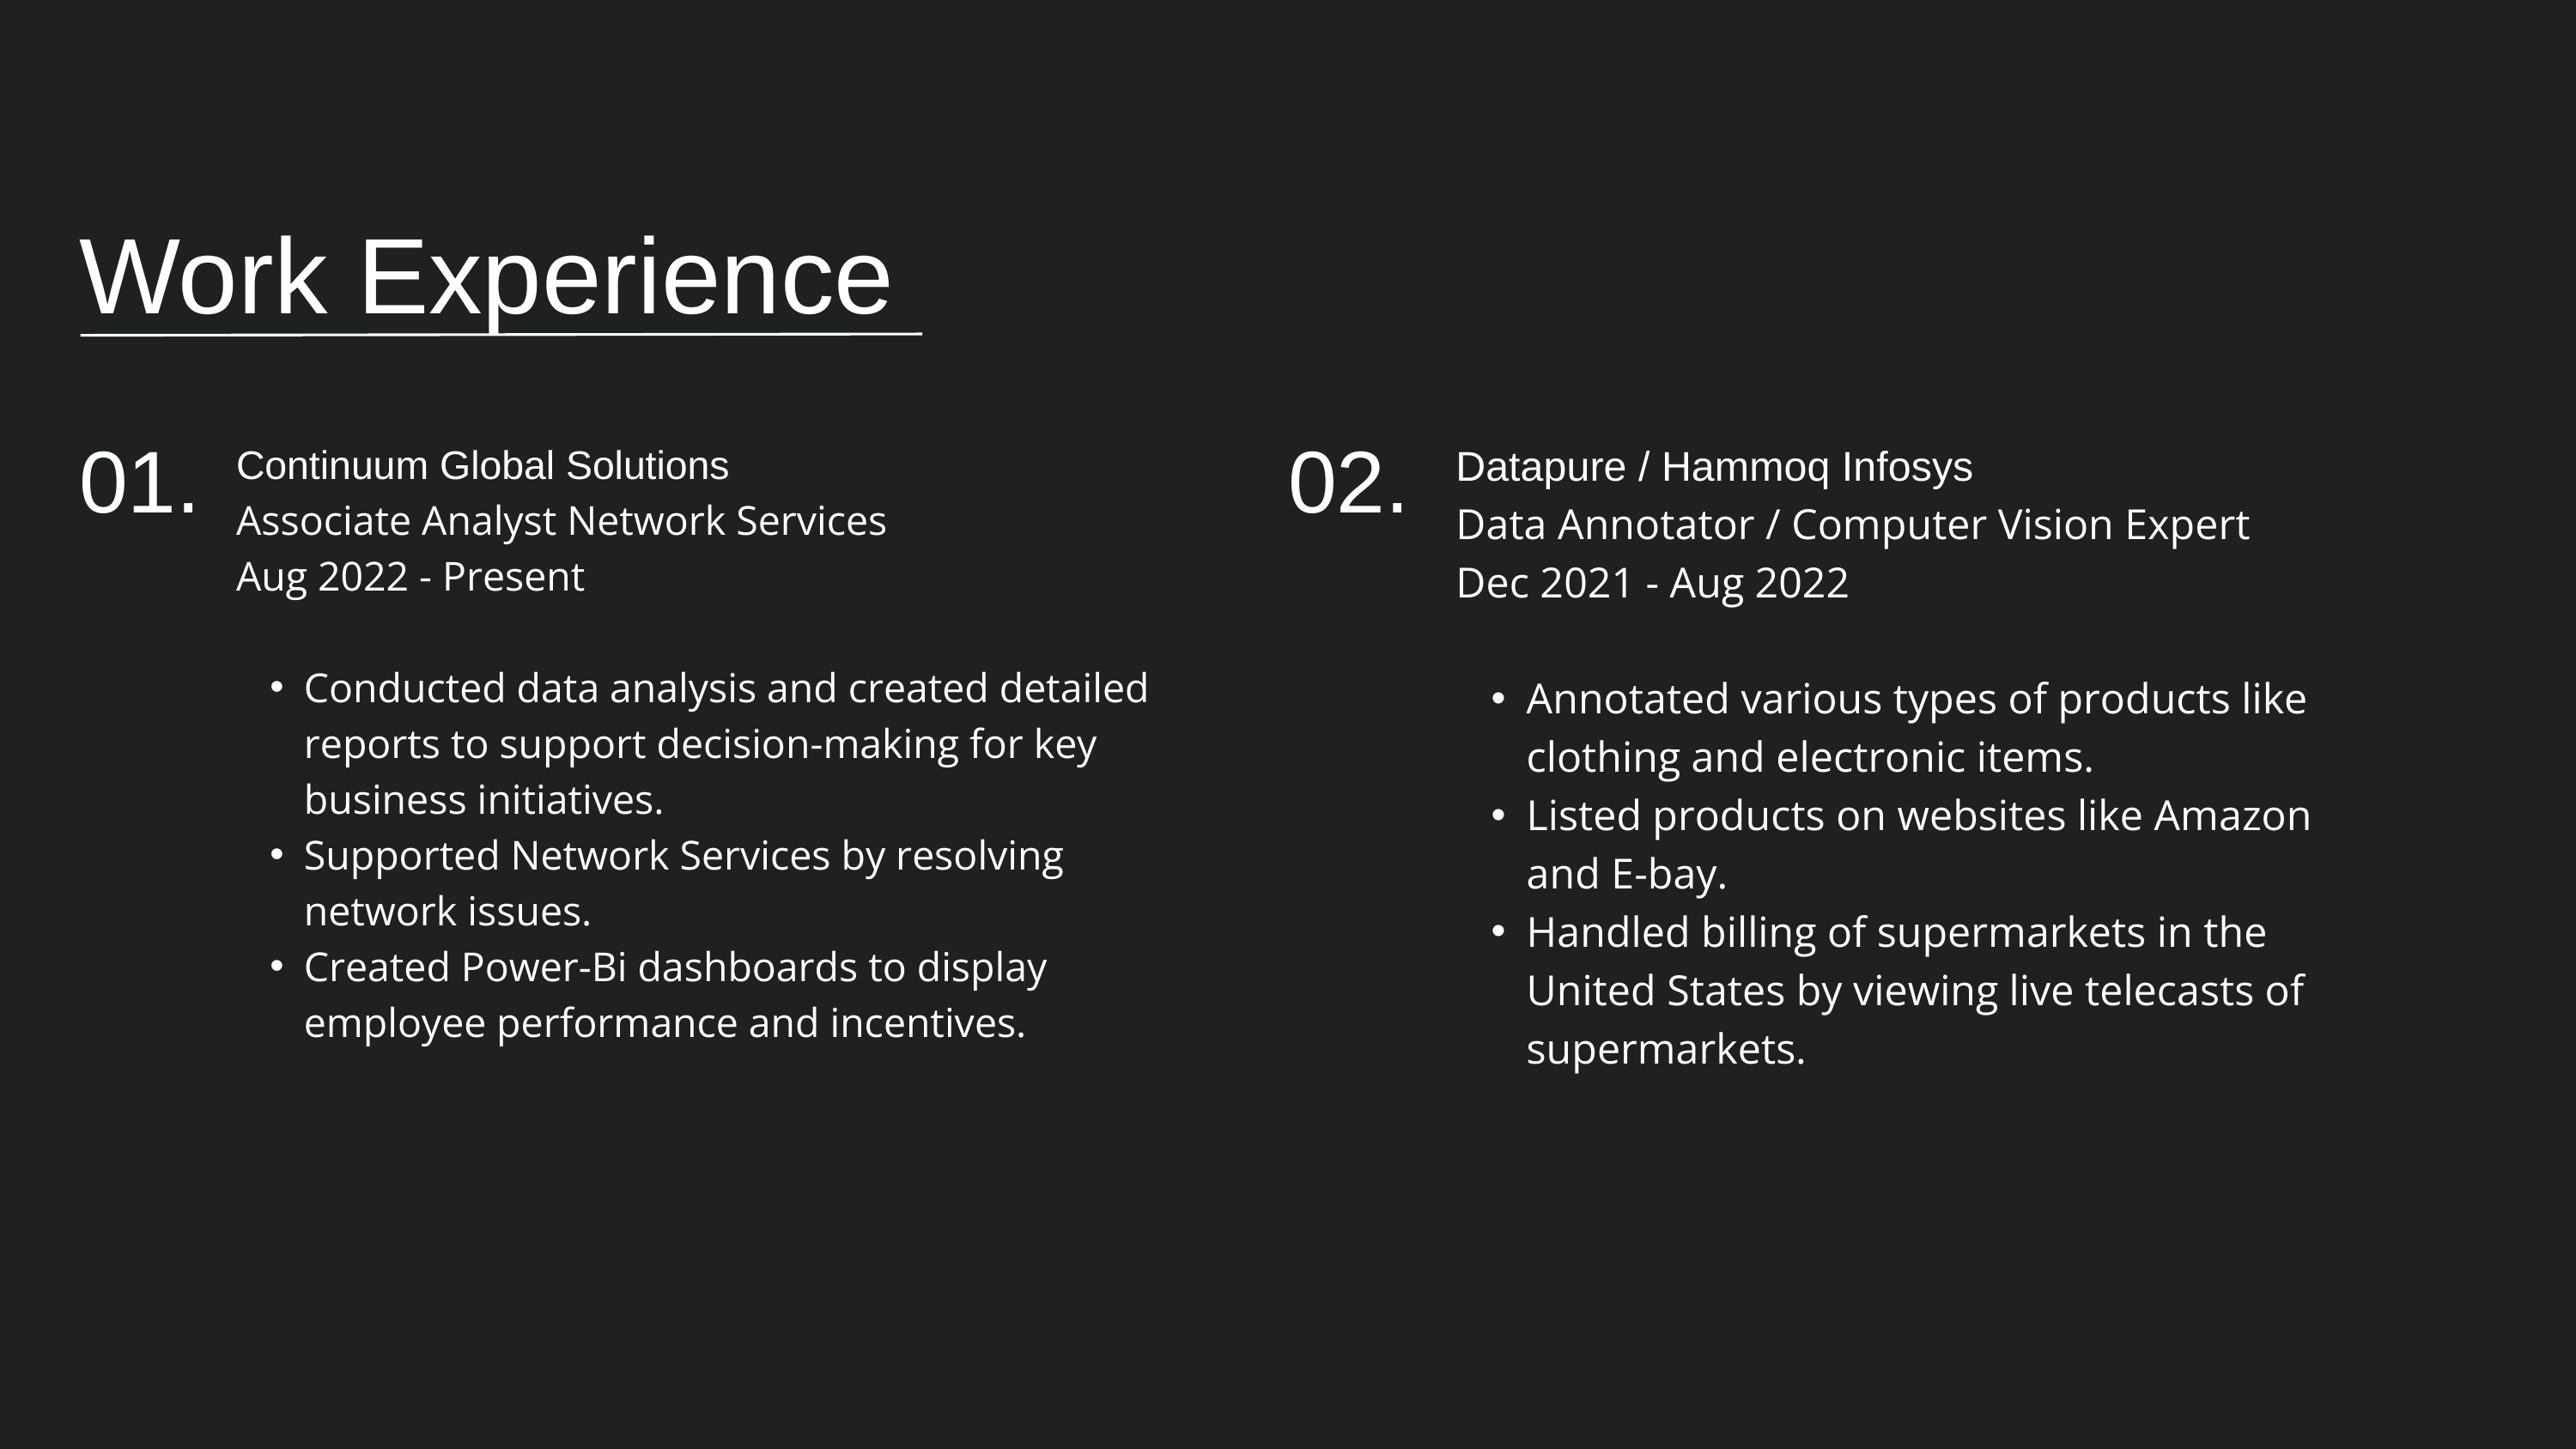

Work Experience

01.
02.
Continuum Global Solutions
Associate Analyst Network Services
Aug 2022 - Present

Conducted data analysis and created detailed reports to support decision-making for key business initiatives.
Supported Network Services by resolving network issues.
Created Power-Bi dashboards to display employee performance and incentives.

Datapure / Hammoq Infosys
Data Annotator / Computer Vision Expert
Dec 2021 - Aug 2022

Annotated various types of products like clothing and electronic items.
Listed products on websites like Amazon and E-bay.
Handled billing of supermarkets in the United States by viewing live telecasts of supermarkets.